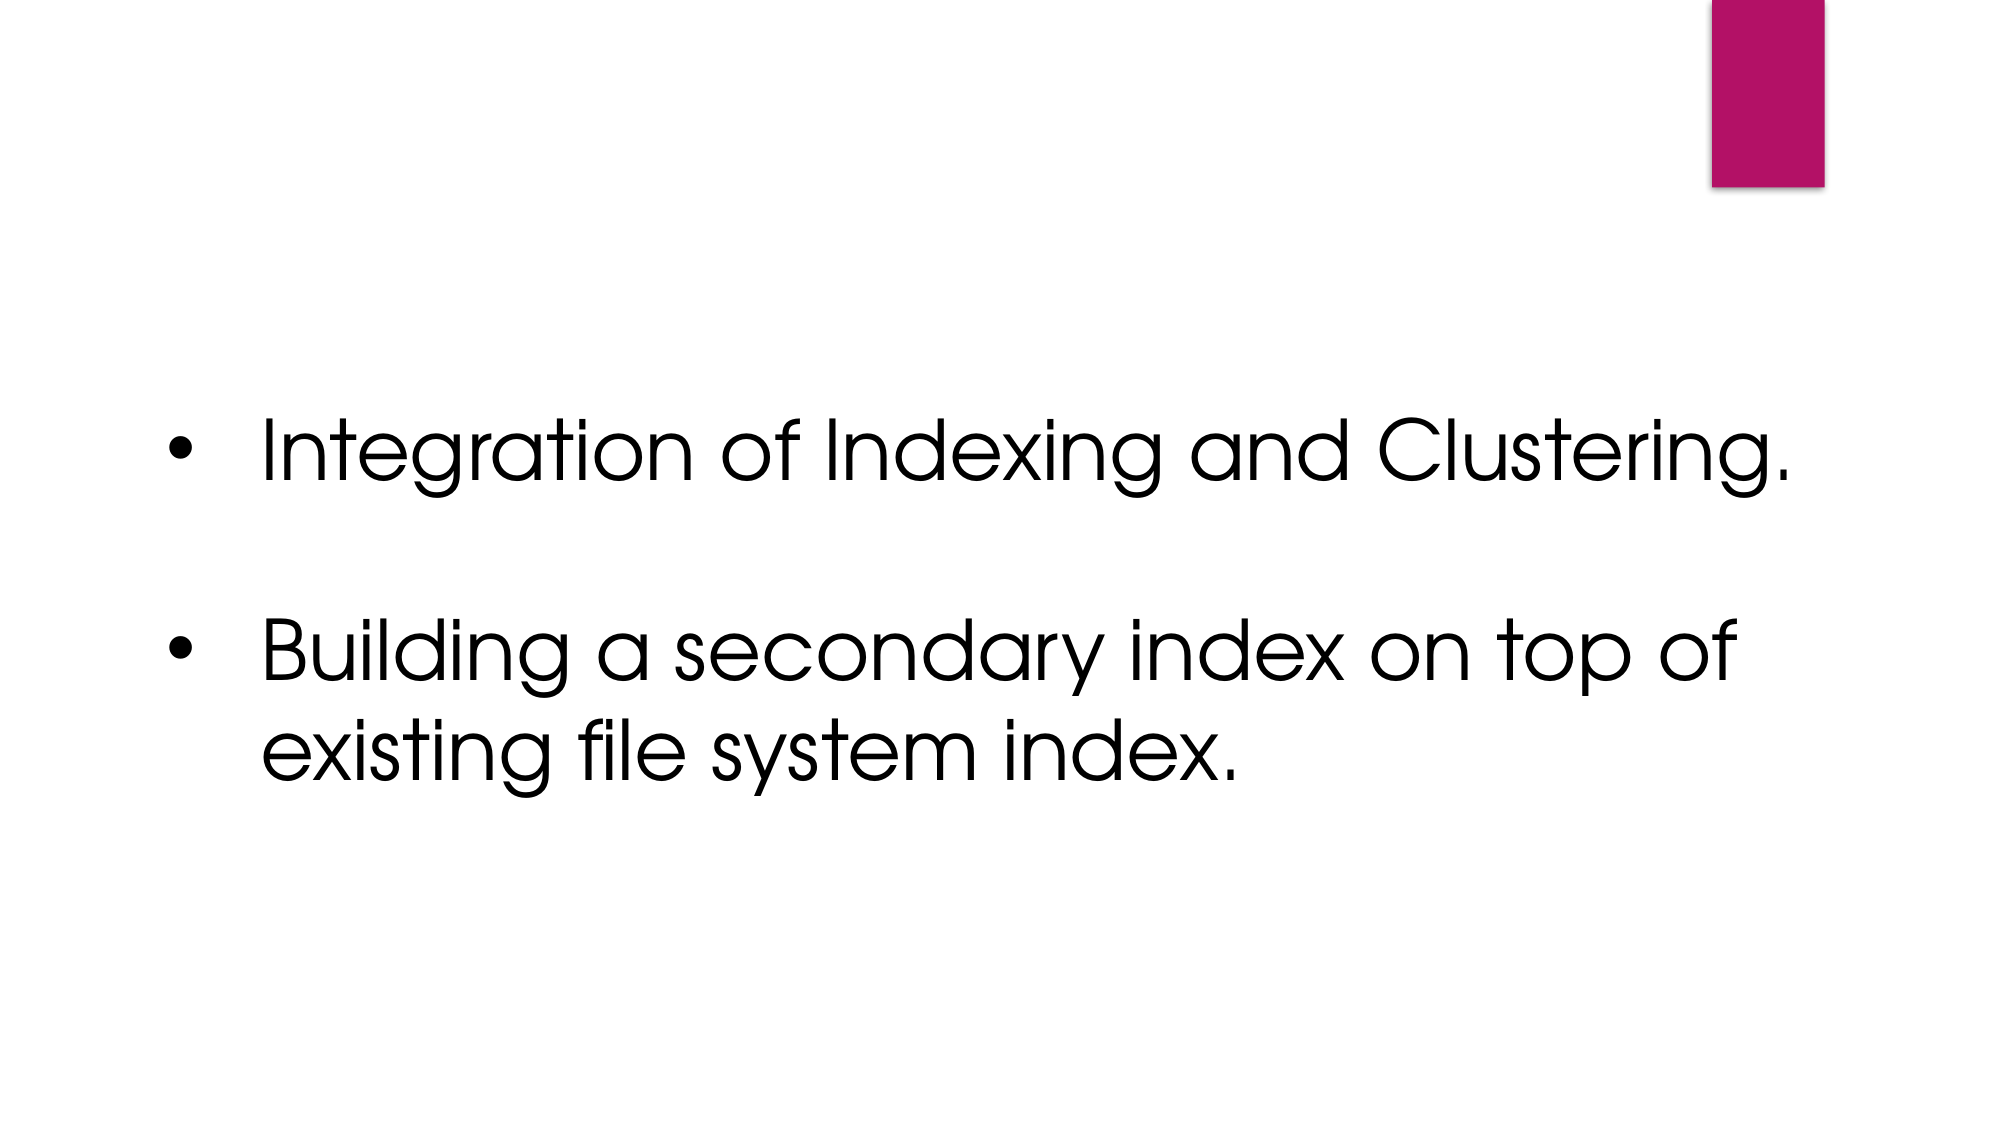

Integration of Indexing and Clustering.

Building a secondary index on top of existing file system index.